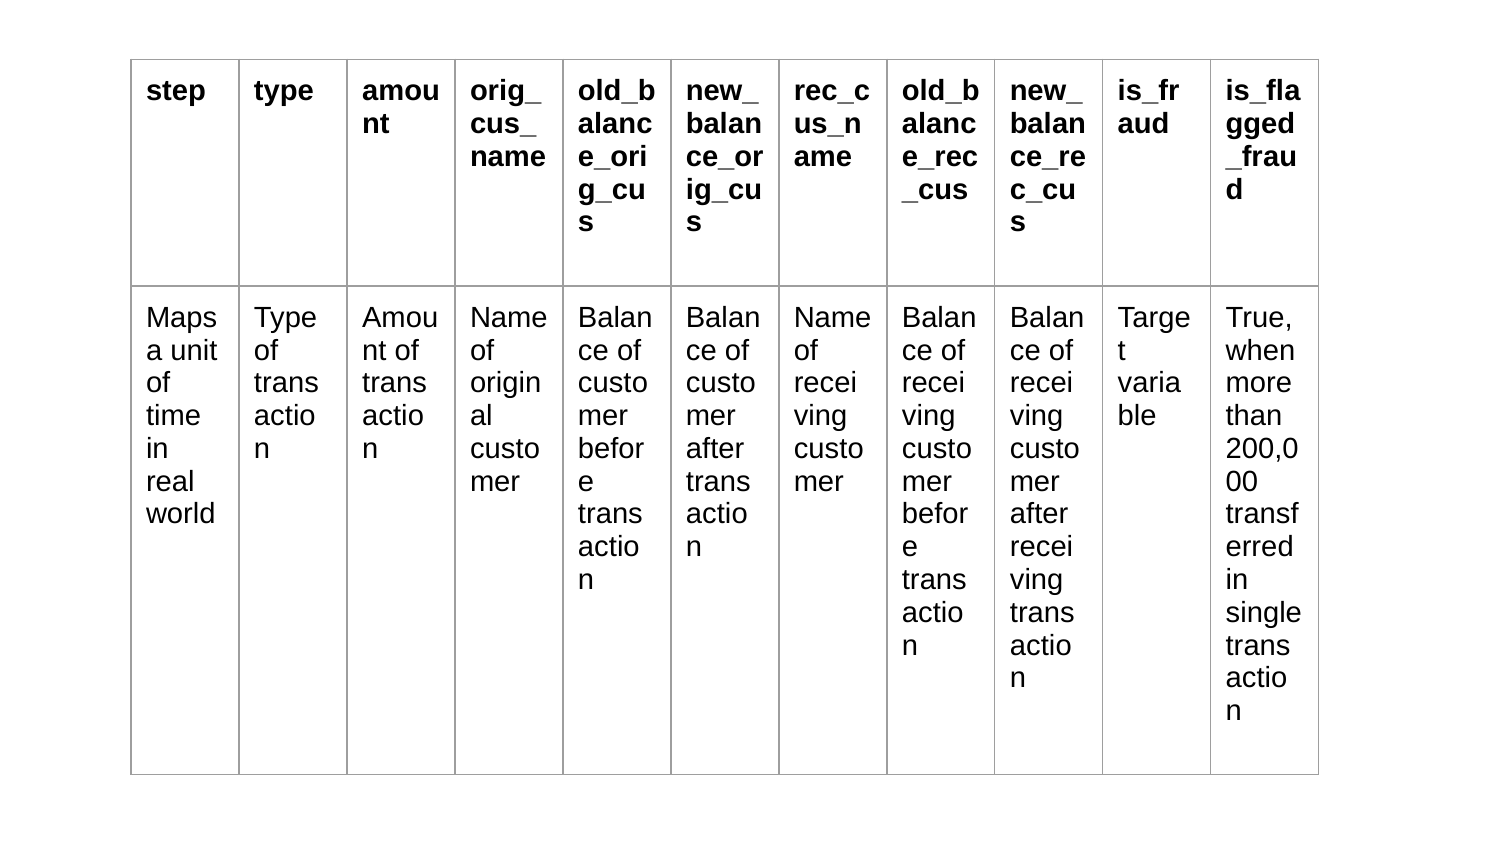

| step | type | amount | orig\_cus\_name | old\_balance\_orig\_cus | new\_balance\_orig\_cus | rec\_cus\_name | old\_balance\_rec\_cus | new\_balance\_rec\_cus | is\_fraud | is\_flagged\_fraud |
| --- | --- | --- | --- | --- | --- | --- | --- | --- | --- | --- |
| Maps a unit of time in real world | Type of transaction | Amount of transaction | Name of original customer | Balance of customer before transaction | Balance of customer after transaction | Name of receiving customer | Balance of receiving customer before transaction | Balance of receiving customer after receiving transaction | Target variable | True, when more than 200,000 transferred in single transaction |